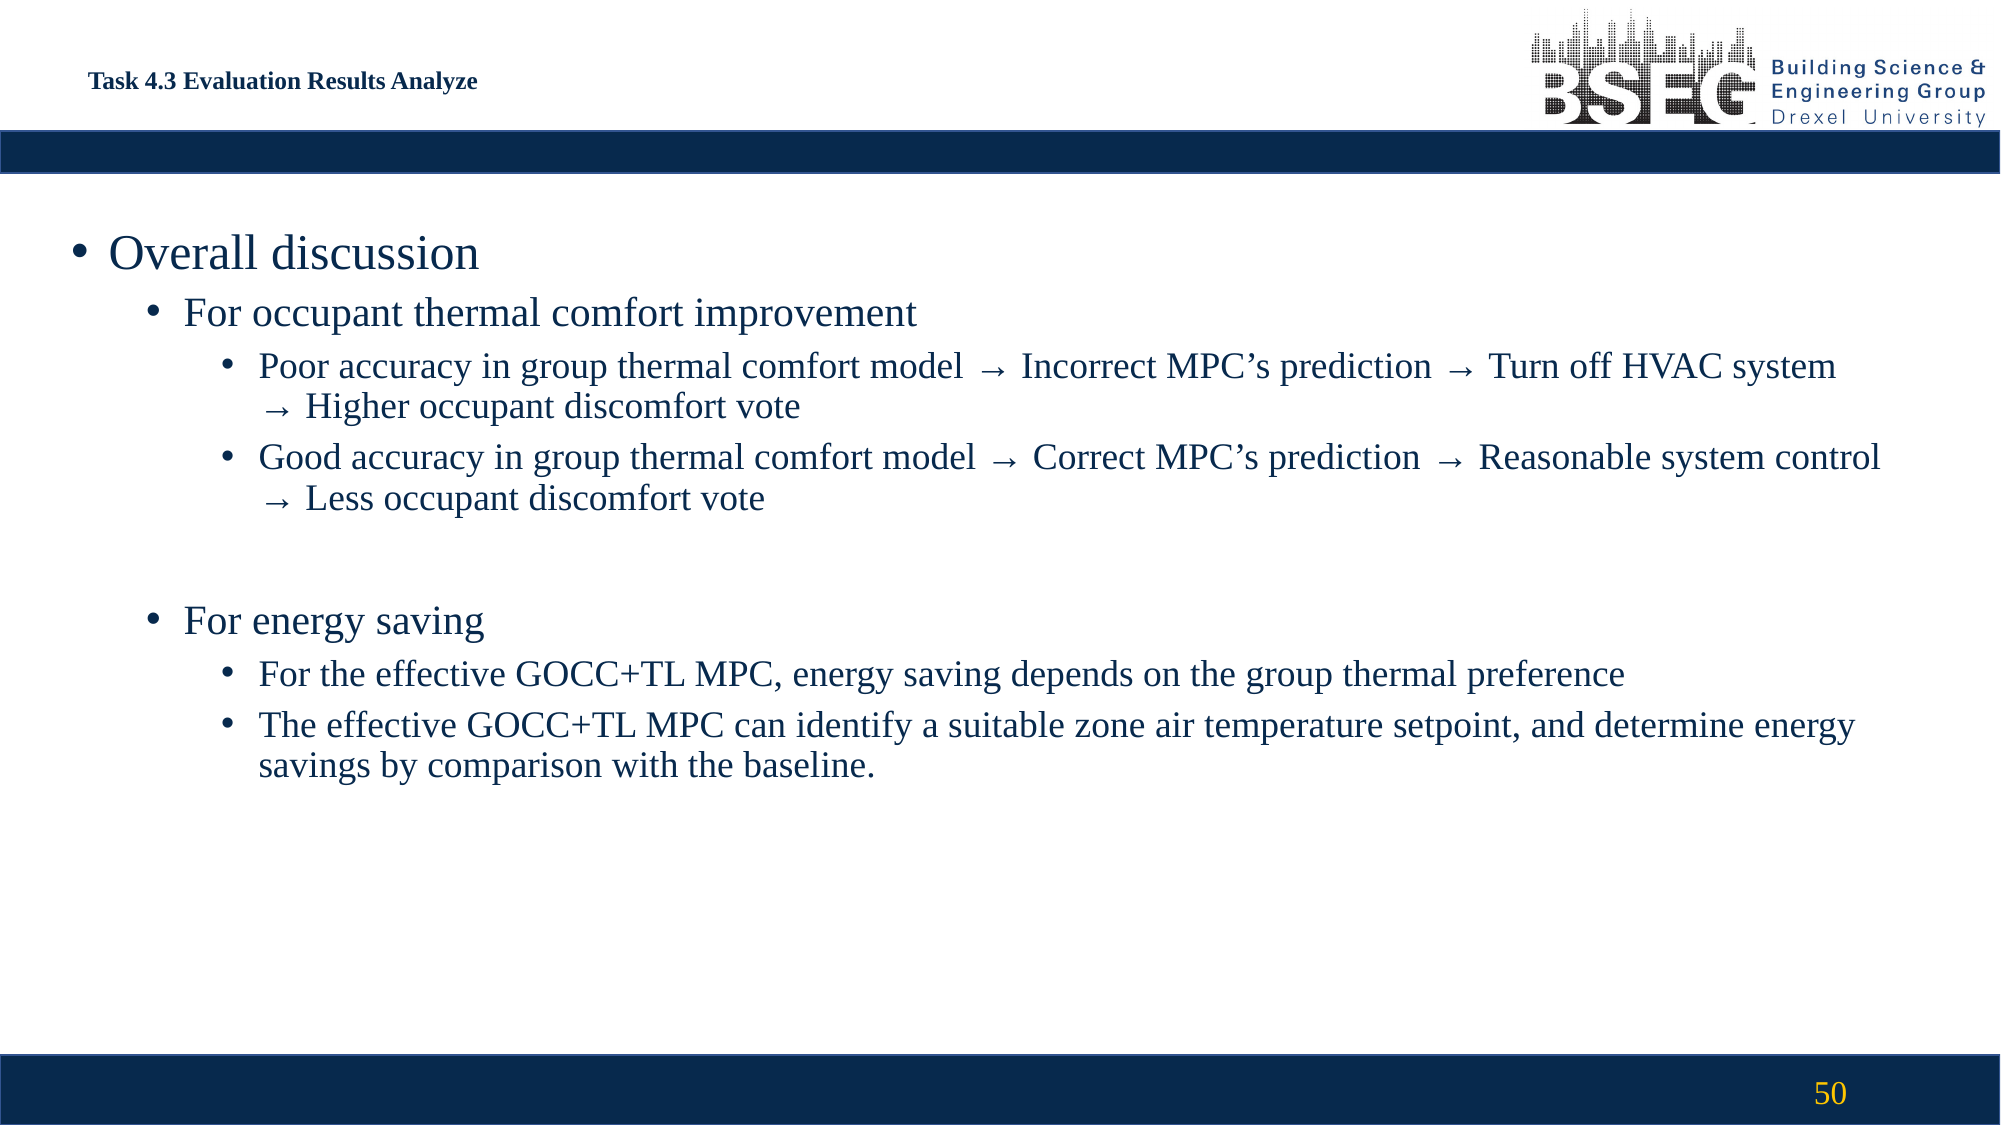

# Task 4.3 Evaluation Results Analyze
Overall discussion
For occupant thermal comfort improvement
Poor accuracy in group thermal comfort model → Incorrect MPC’s prediction → Turn off HVAC system    → Higher occupant discomfort vote
Good accuracy in group thermal comfort model → Correct MPC’s prediction → Reasonable system control → Less occupant discomfort vote

For energy saving
For the effective GOCC+TL MPC, energy saving depends on the group thermal preference
The effective GOCC+TL MPC can identify a suitable zone air temperature setpoint, and determine energy savings by comparison with the baseline.
50